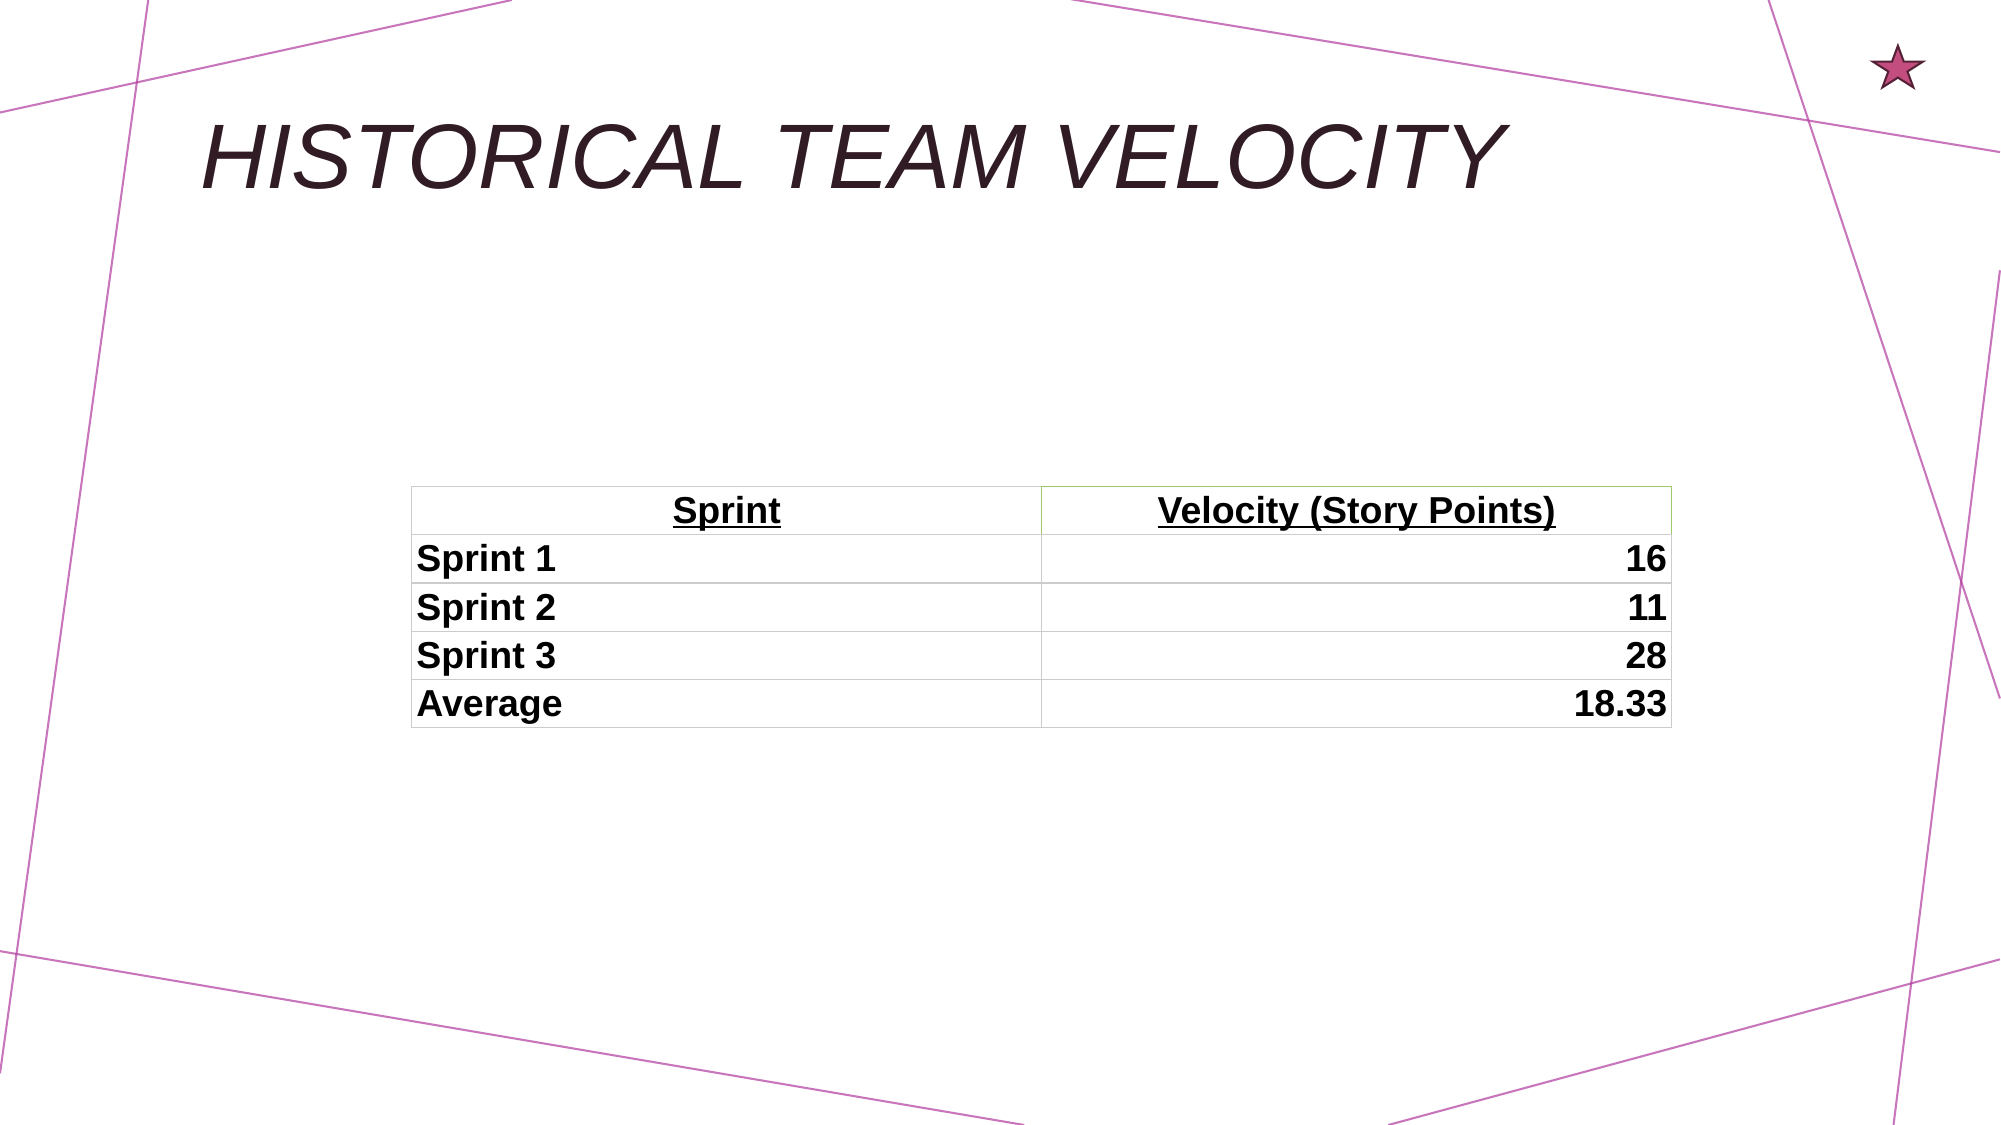

# Historical Team Velocity
| Sprint | Velocity (Story Points) |
| --- | --- |
| Sprint 1 | 16 |
| Sprint 2 | 11 |
| Sprint 3 | 28 |
| Average | 18.33 |